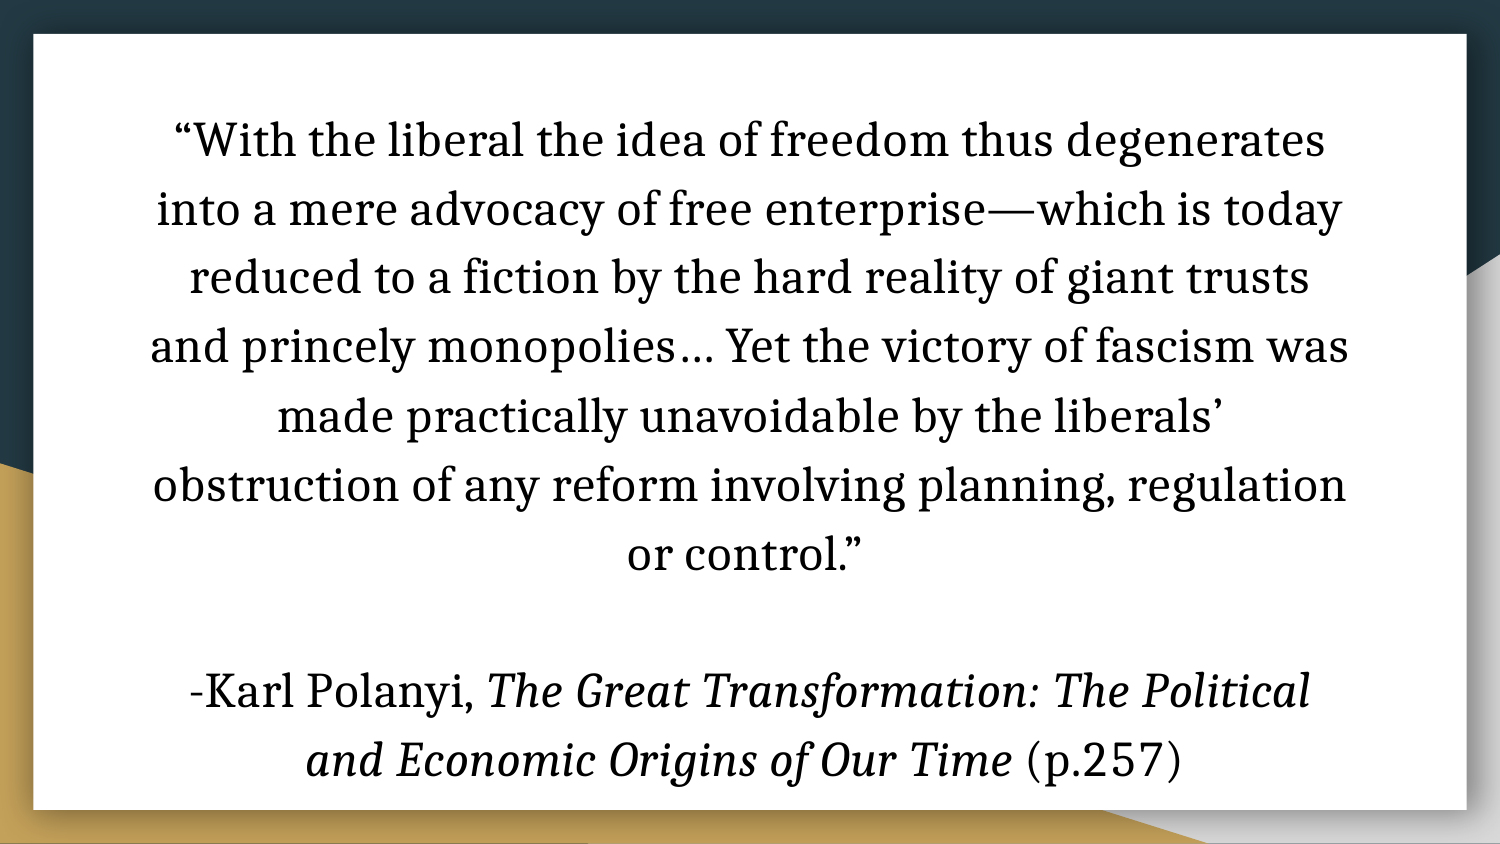

“With the liberal the idea of freedom thus degenerates into a mere advocacy of free enterprise—which is today reduced to a fiction by the hard reality of giant trusts and princely monopolies… Yet the victory of fascism was made practically unavoidable by the liberals’ obstruction of any reform involving planning, regulation or control.”
-Karl Polanyi, The Great Transformation: The Political and Economic Origins of Our Time (p.257)